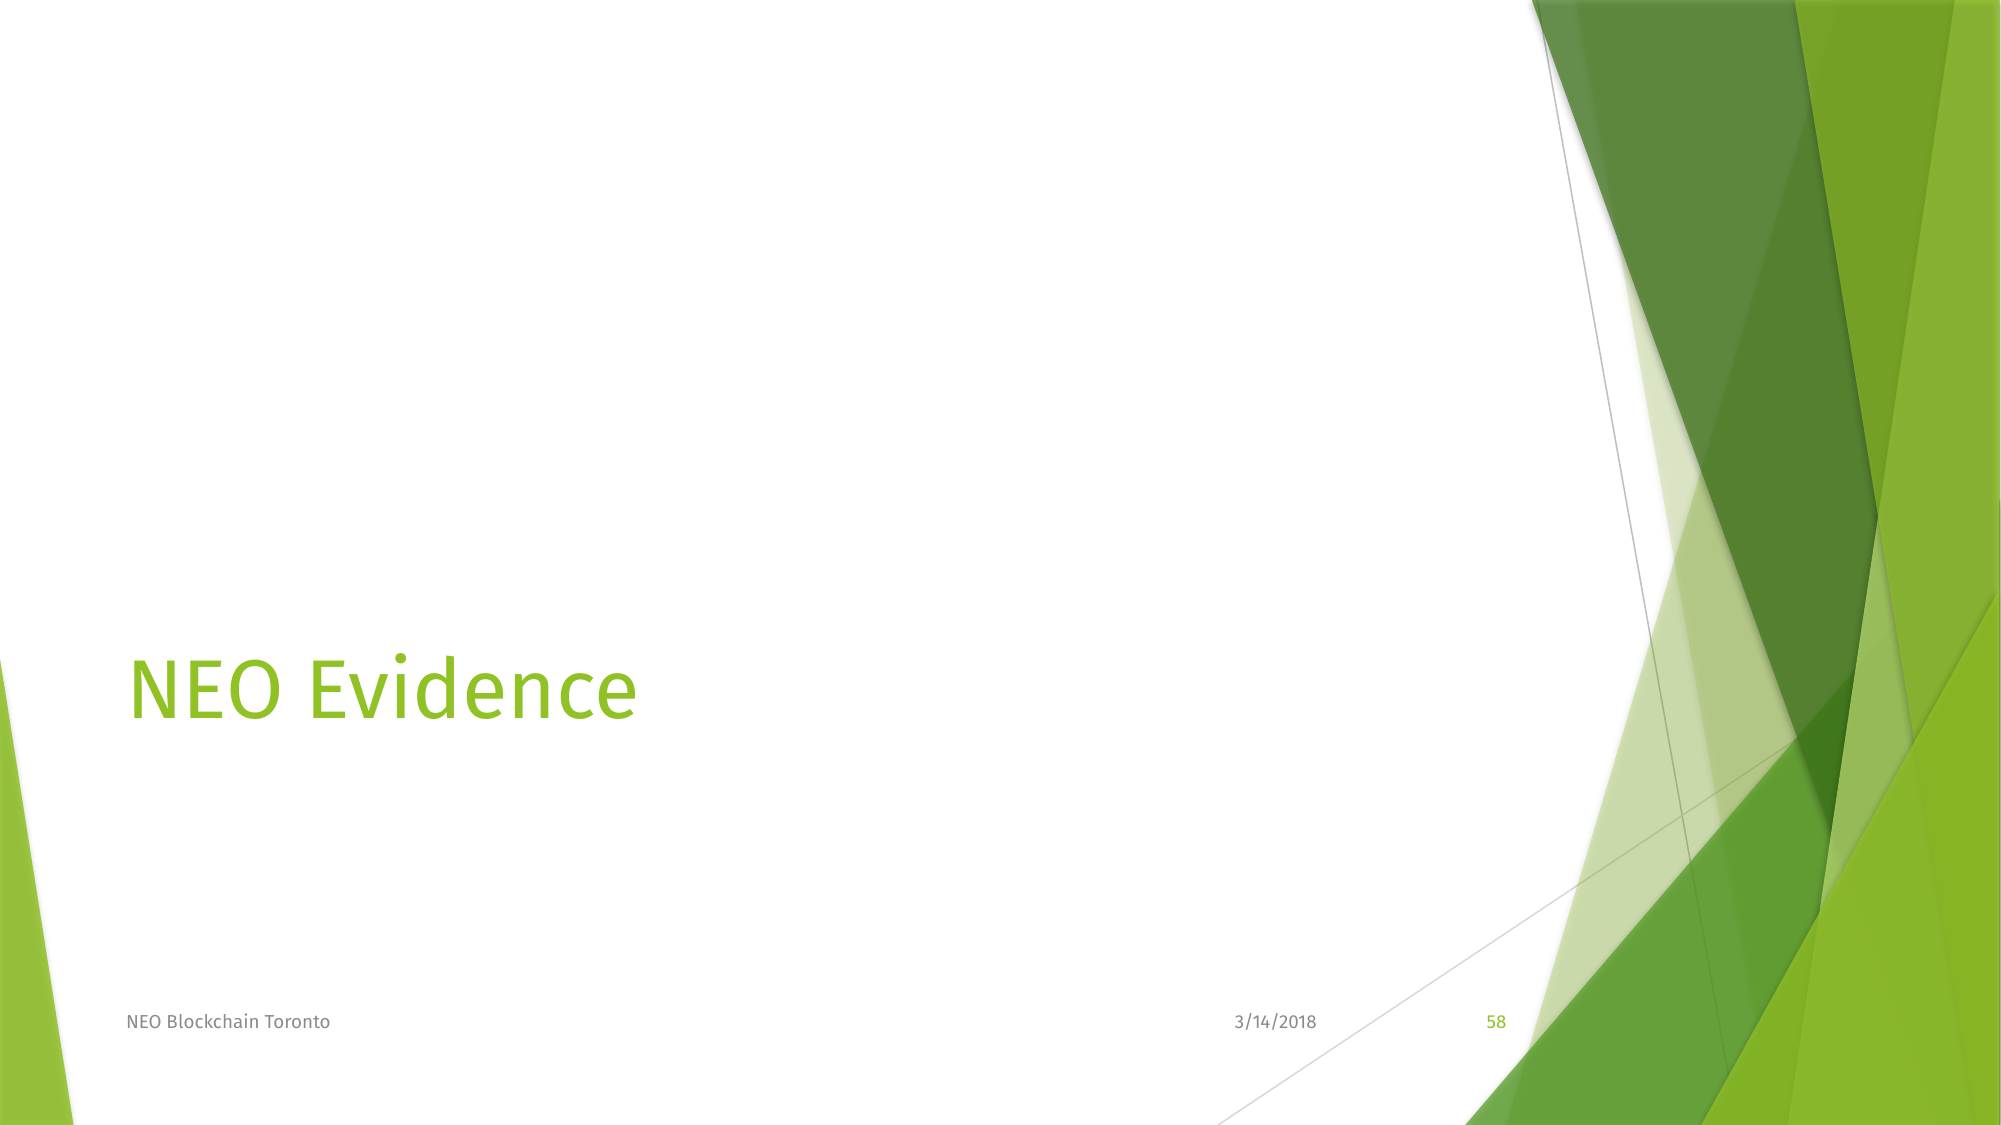

# NEO Evidence

NEO Blockchain Toronto
3/14/2018
58